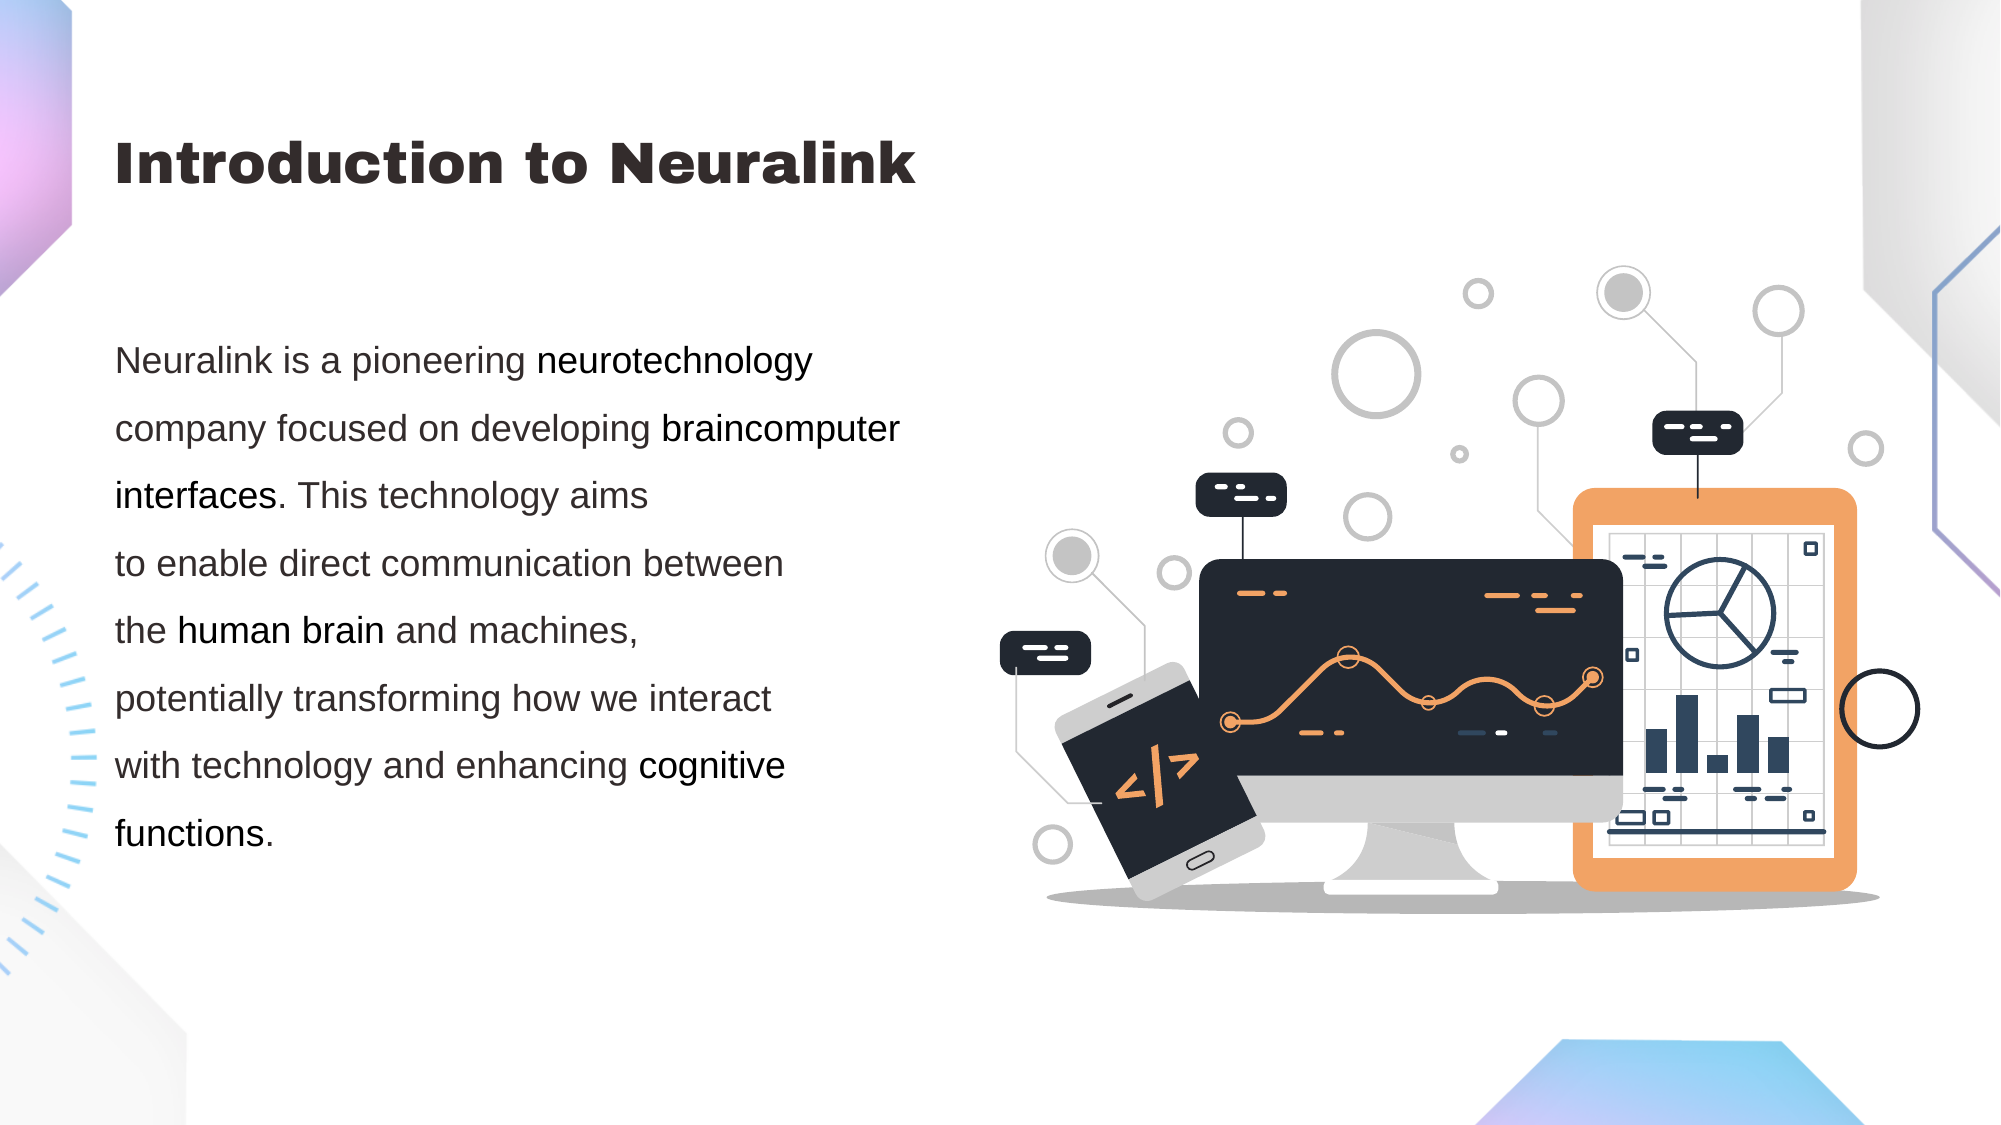

Introduction to Neuralink

Neuralink is a pioneering neurotechnology
company focused on developing braincomputer
interfaces. This technology aims
to enable direct communication between
the human brain and machines,
potentially transforming how we interact
with technology and enhancing cognitive
functions.